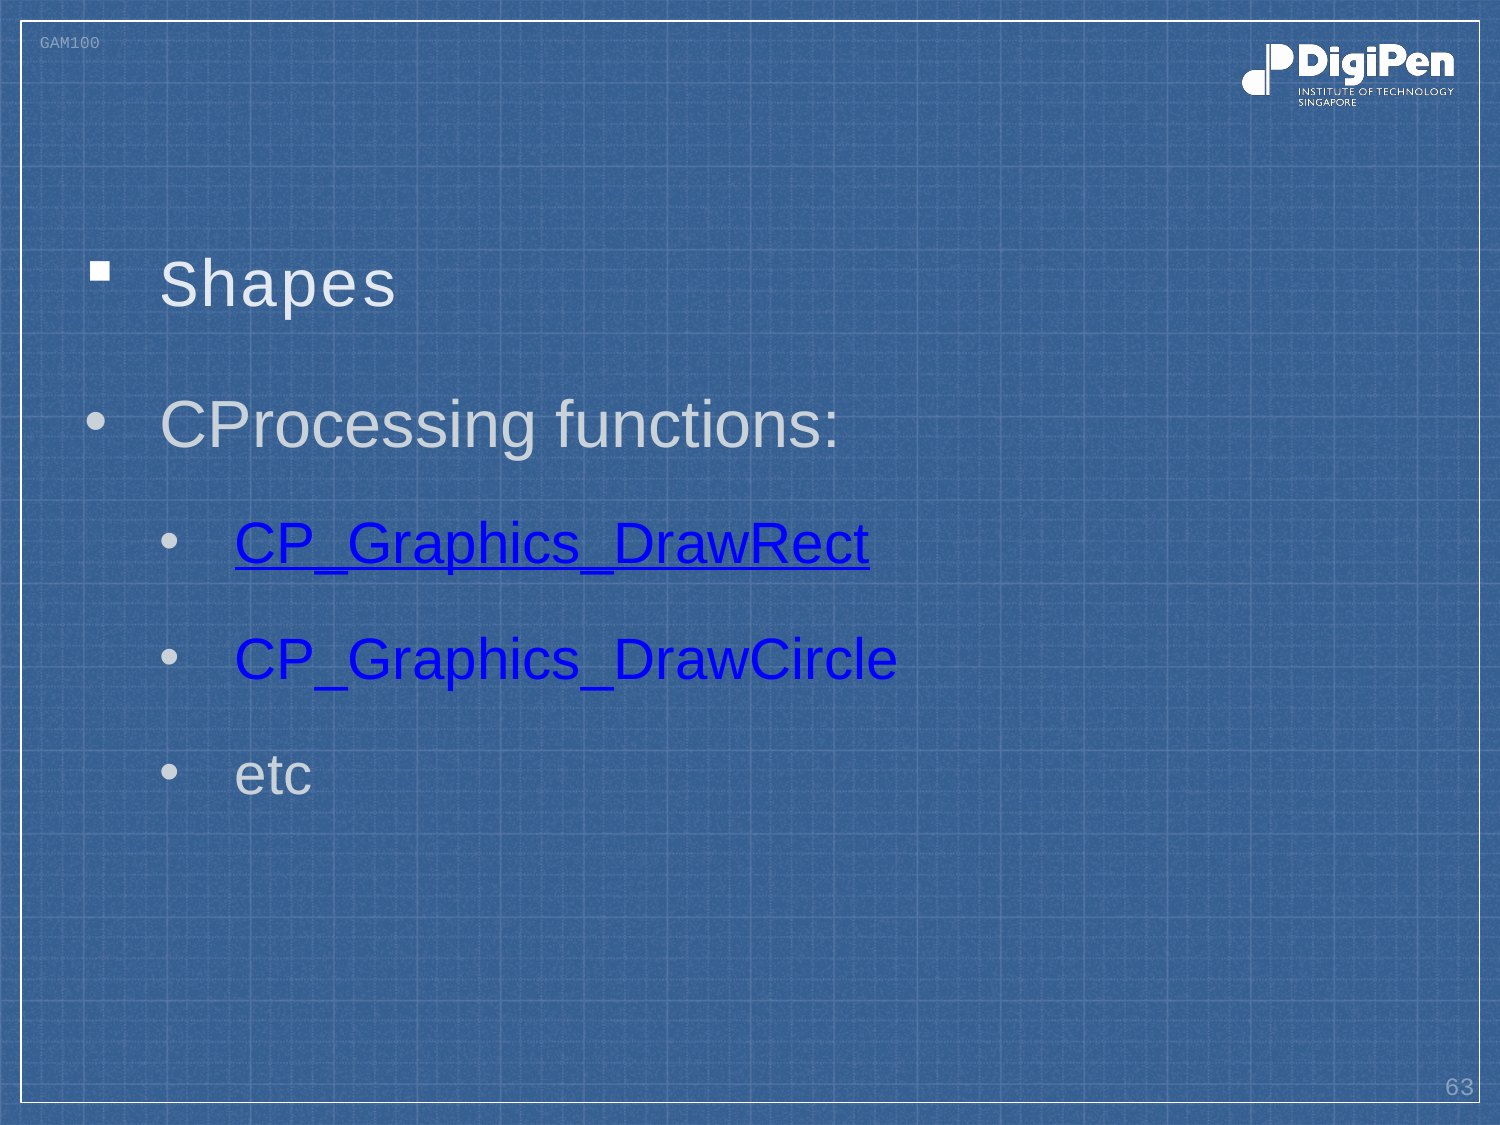

#
Shapes
CProcessing functions:
CP_Graphics_DrawRect
CP_Graphics_DrawCircle
etc

63